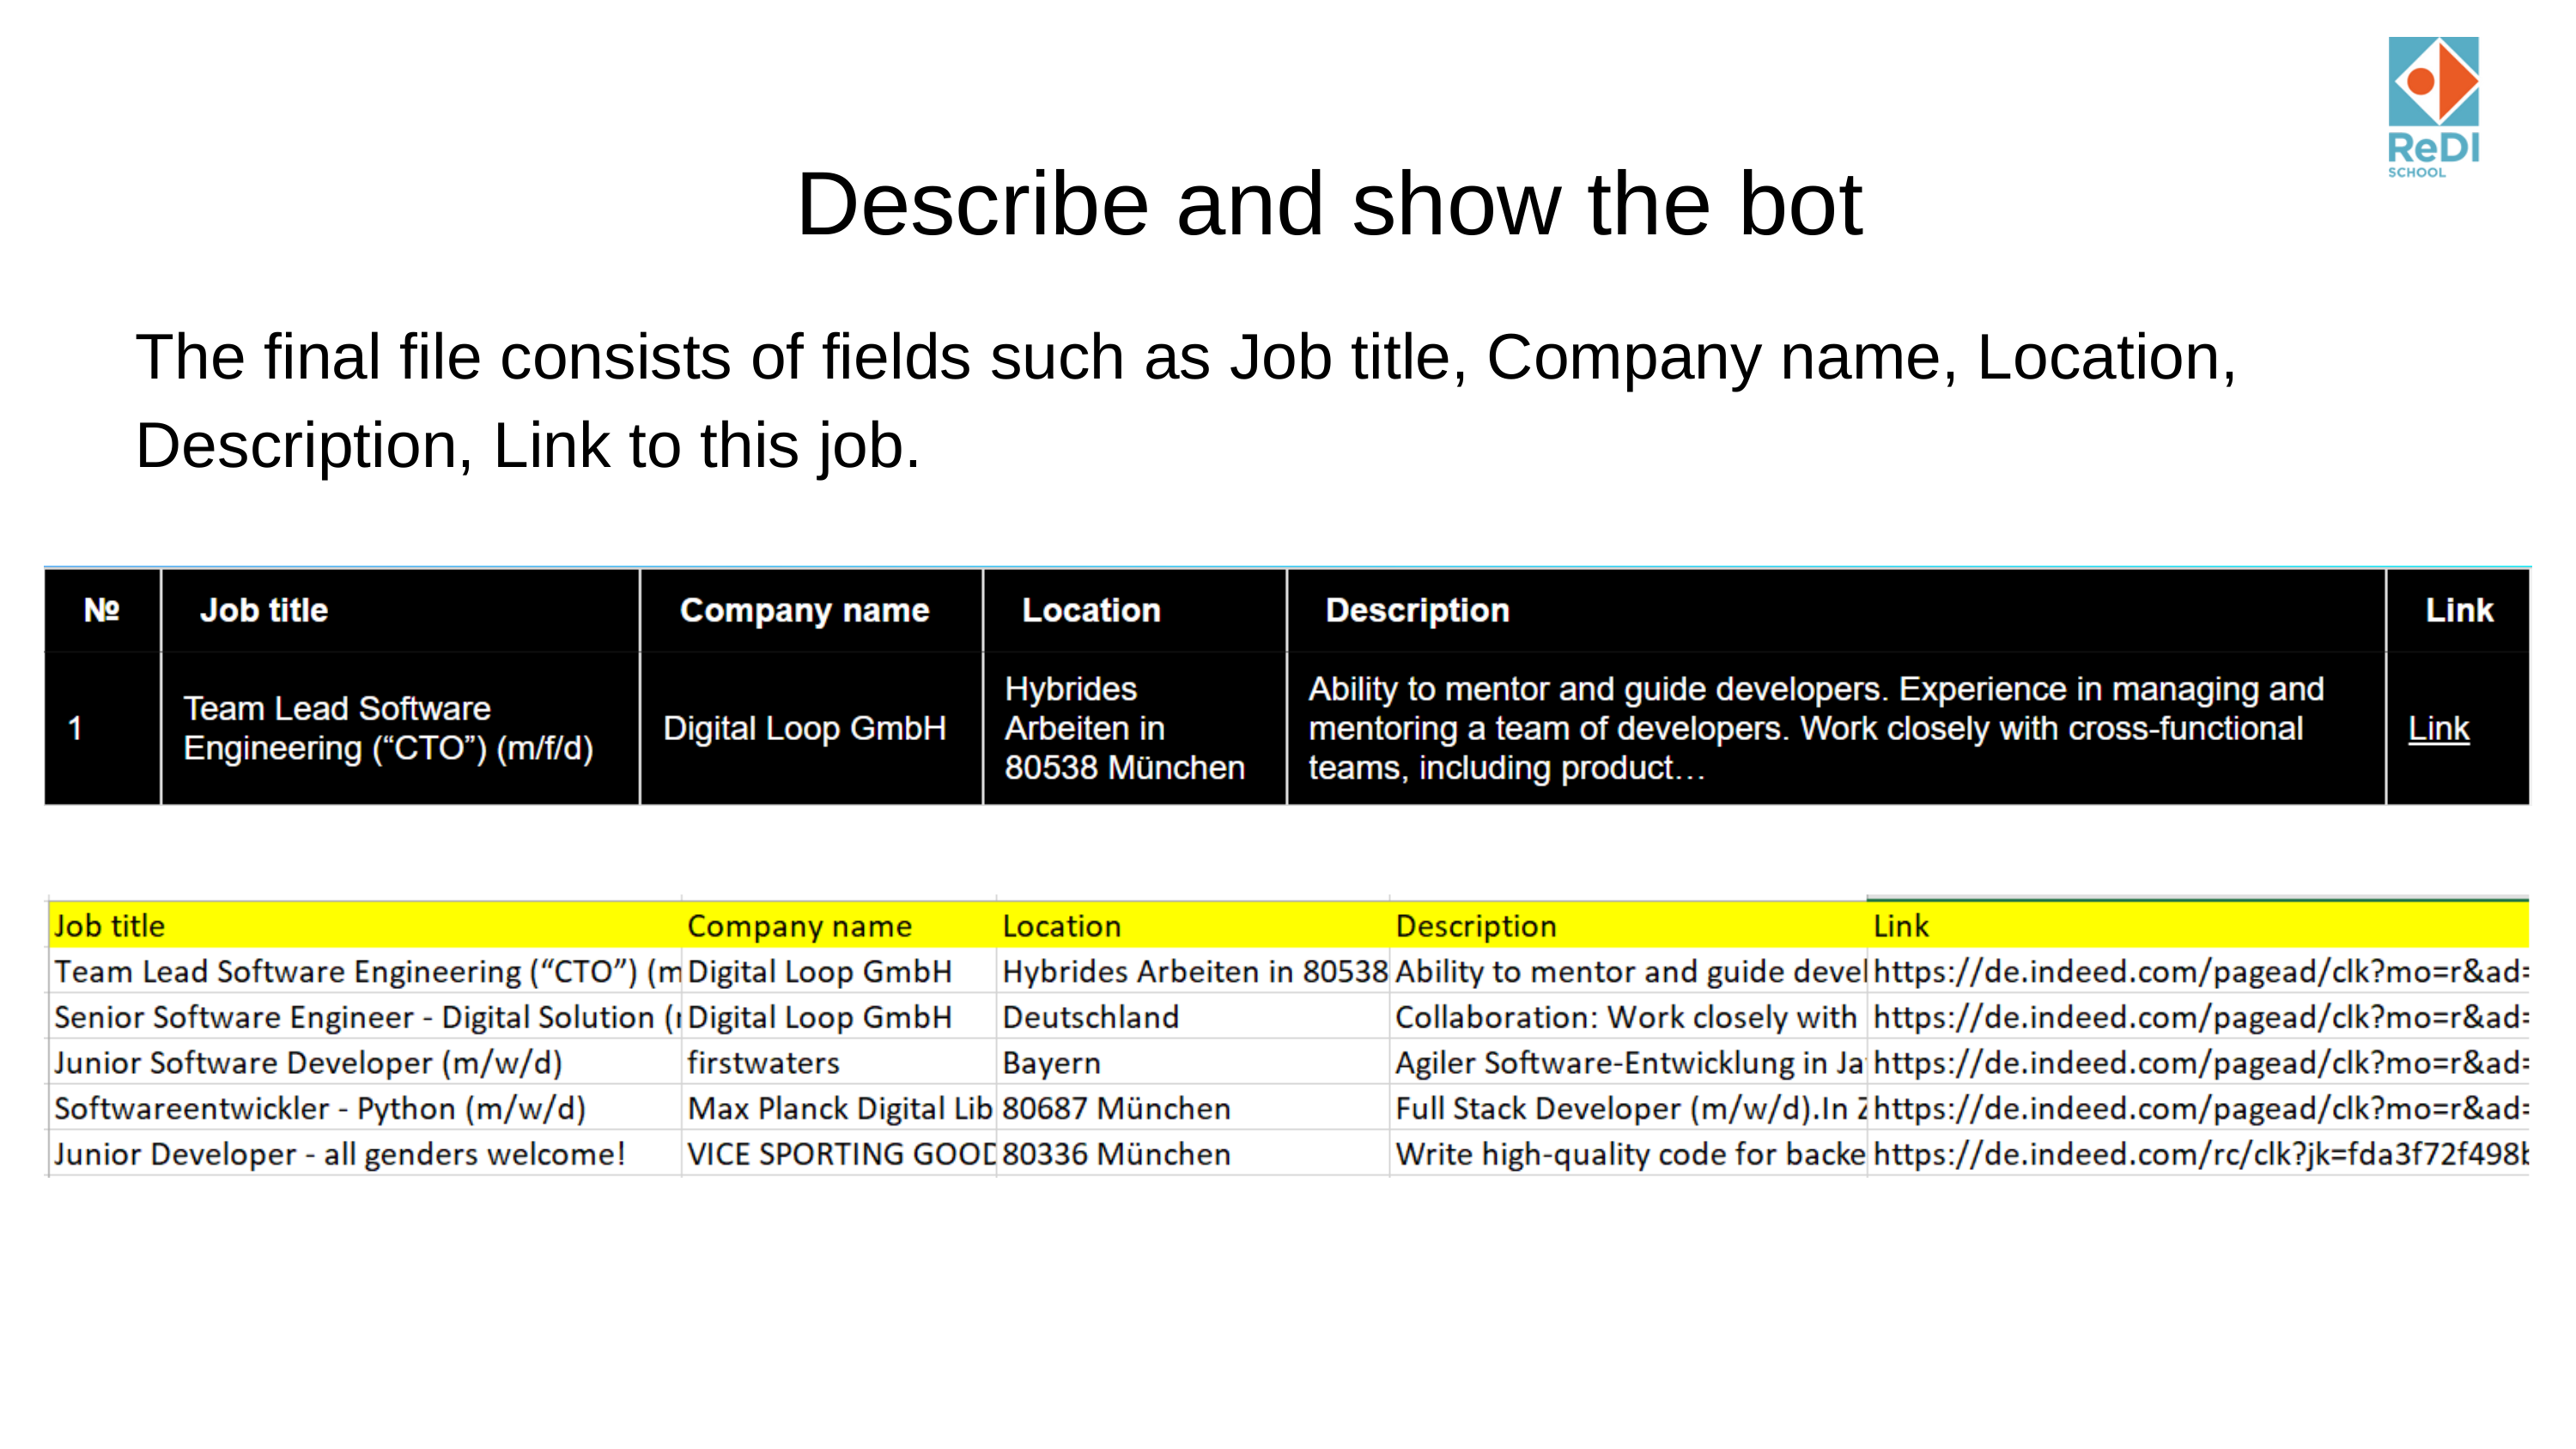

Describe and show the bot
The final file consists of fields such as Job title, Company name, Location, Description, Link to this job.